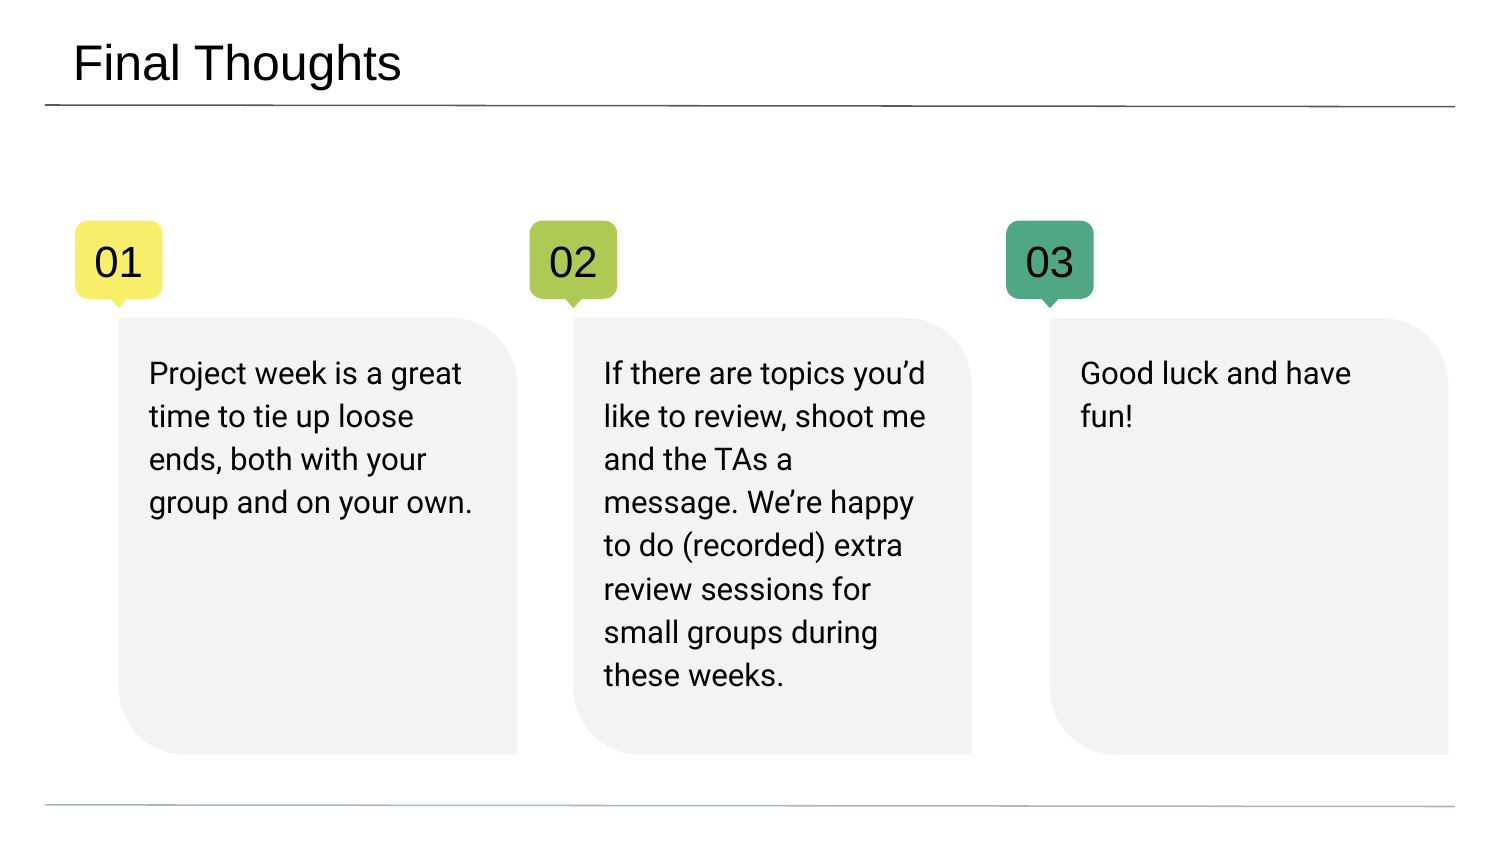

# Final Thoughts
Project week is a great time to tie up loose ends, both with your group and on your own.
If there are topics you’d like to review, shoot me and the TAs a message. We’re happy to do (recorded) extra review sessions for small groups during these weeks.
Good luck and have fun!

25